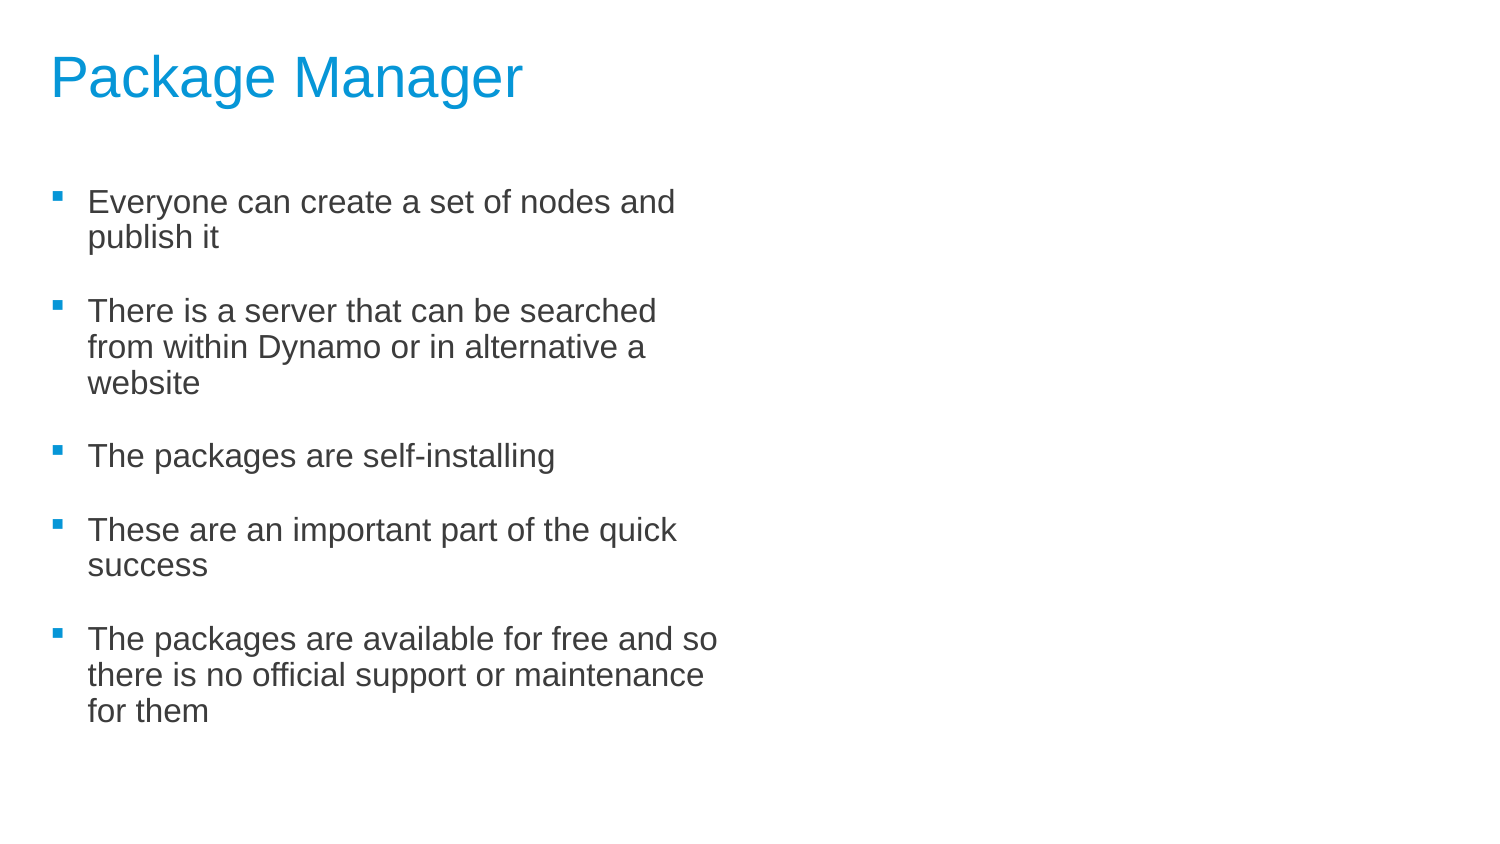

# Package Manager

Everyone can create a set of nodes and publish it
There is a server that can be searched from within Dynamo or in alternative a website
The packages are self-installing
These are an important part of the quick success
The packages are available for free and so there is no official support or maintenance for them